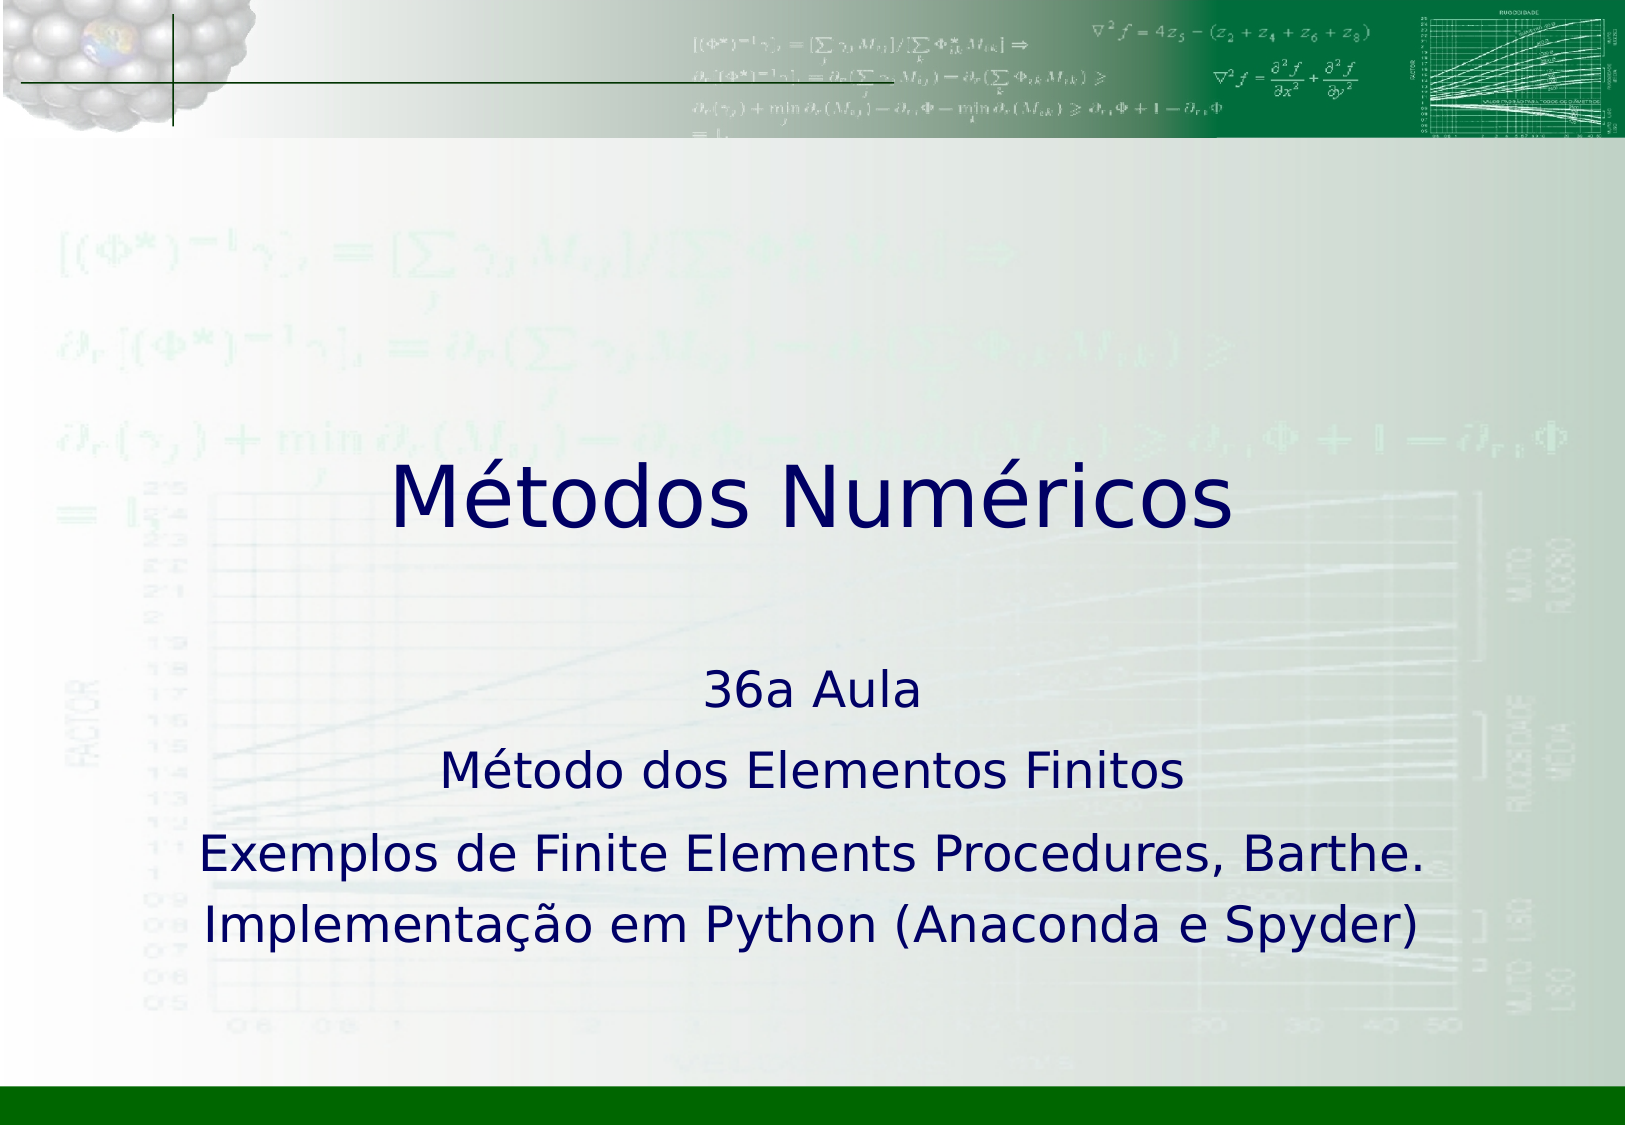

# Métodos Numéricos
36a Aula
Método dos Elementos Finitos
Exemplos de Finite Elements Procedures, Barthe. Implementação em Python (Anaconda e Spyder)